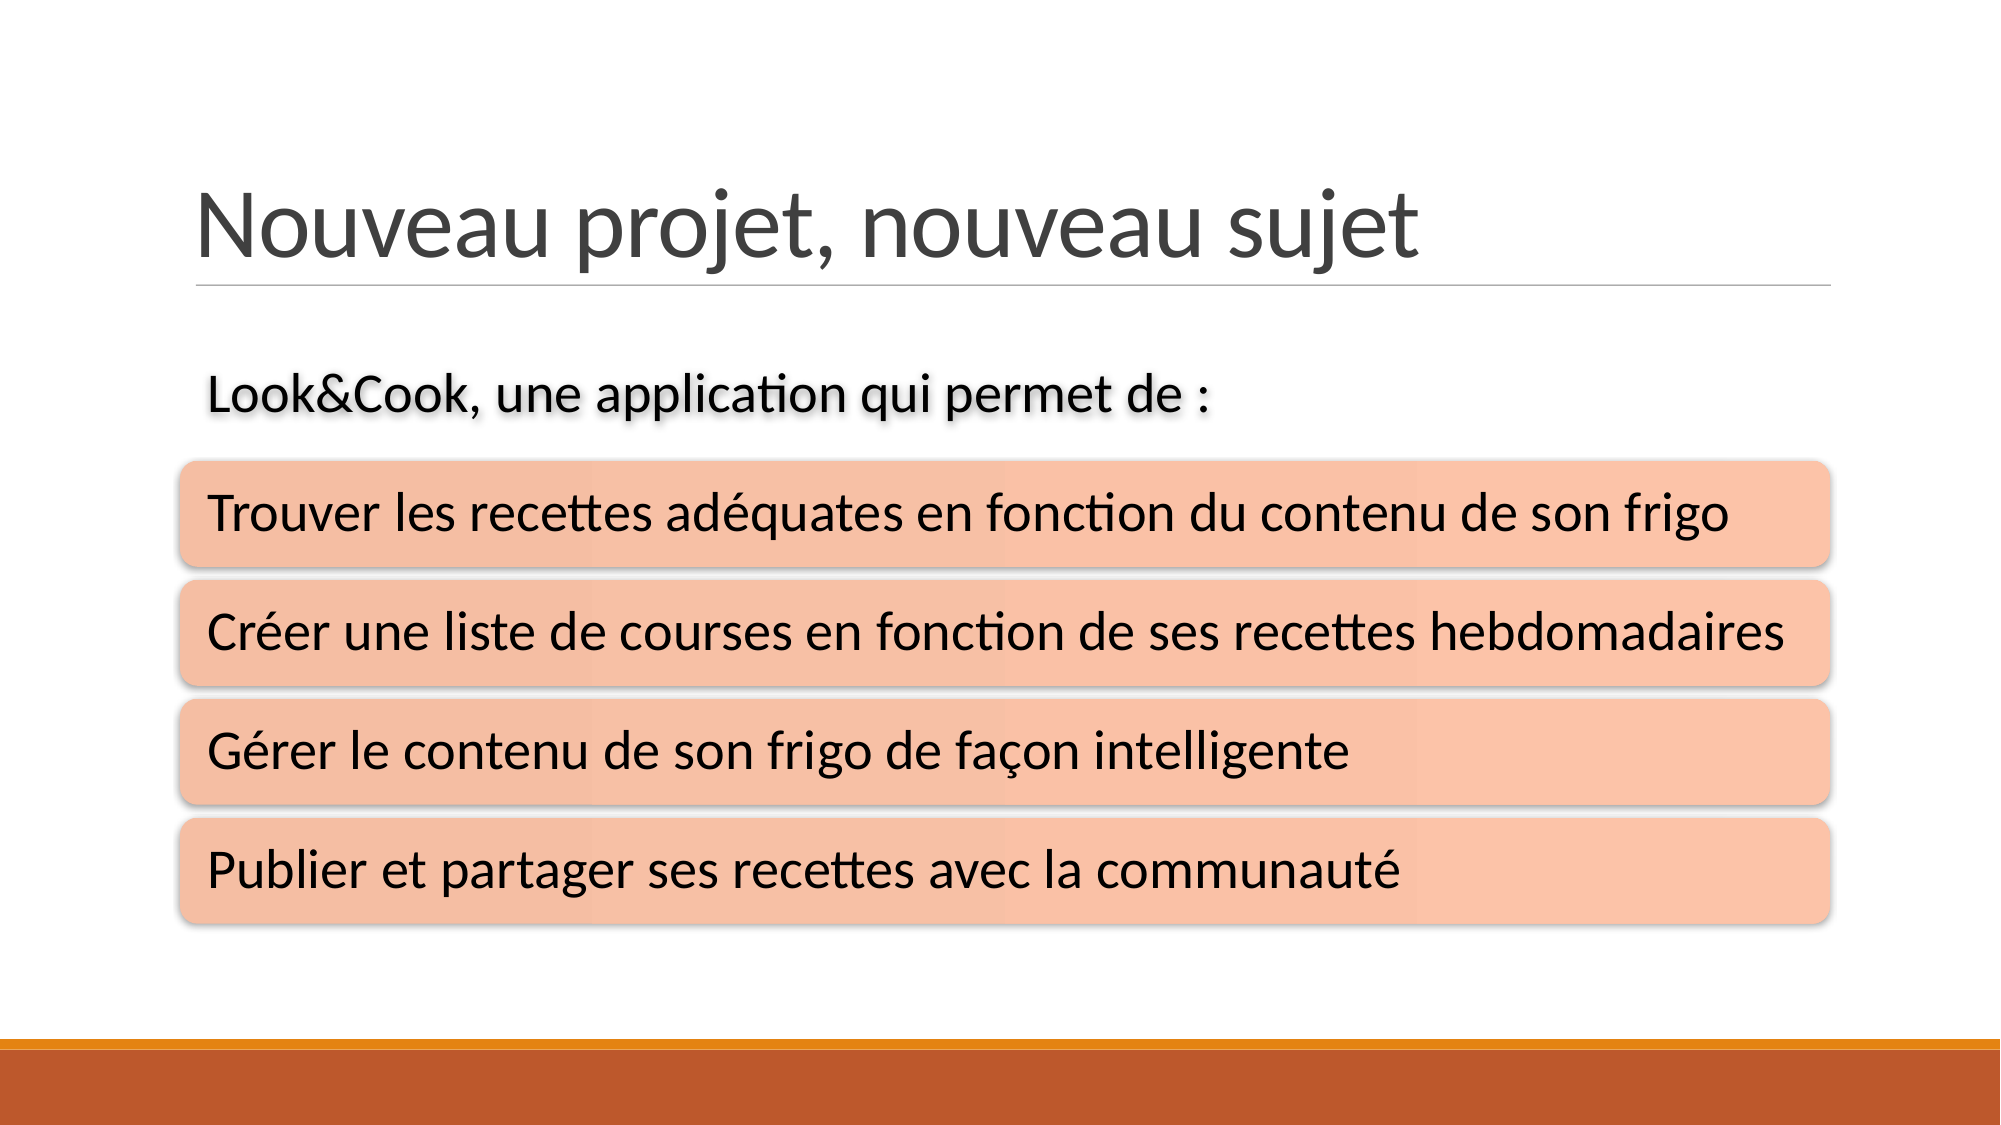

Nouveau projet, nouveau sujet
Look&Cook, une application qui permet de :
Trouver les recettes adéquates en fonction du contenu de son frigo
Créer une liste de courses en fonction de ses recettes hebdomadaires
Gérer le contenu de son frigo de façon intelligente
Publier et partager ses recettes avec la communauté